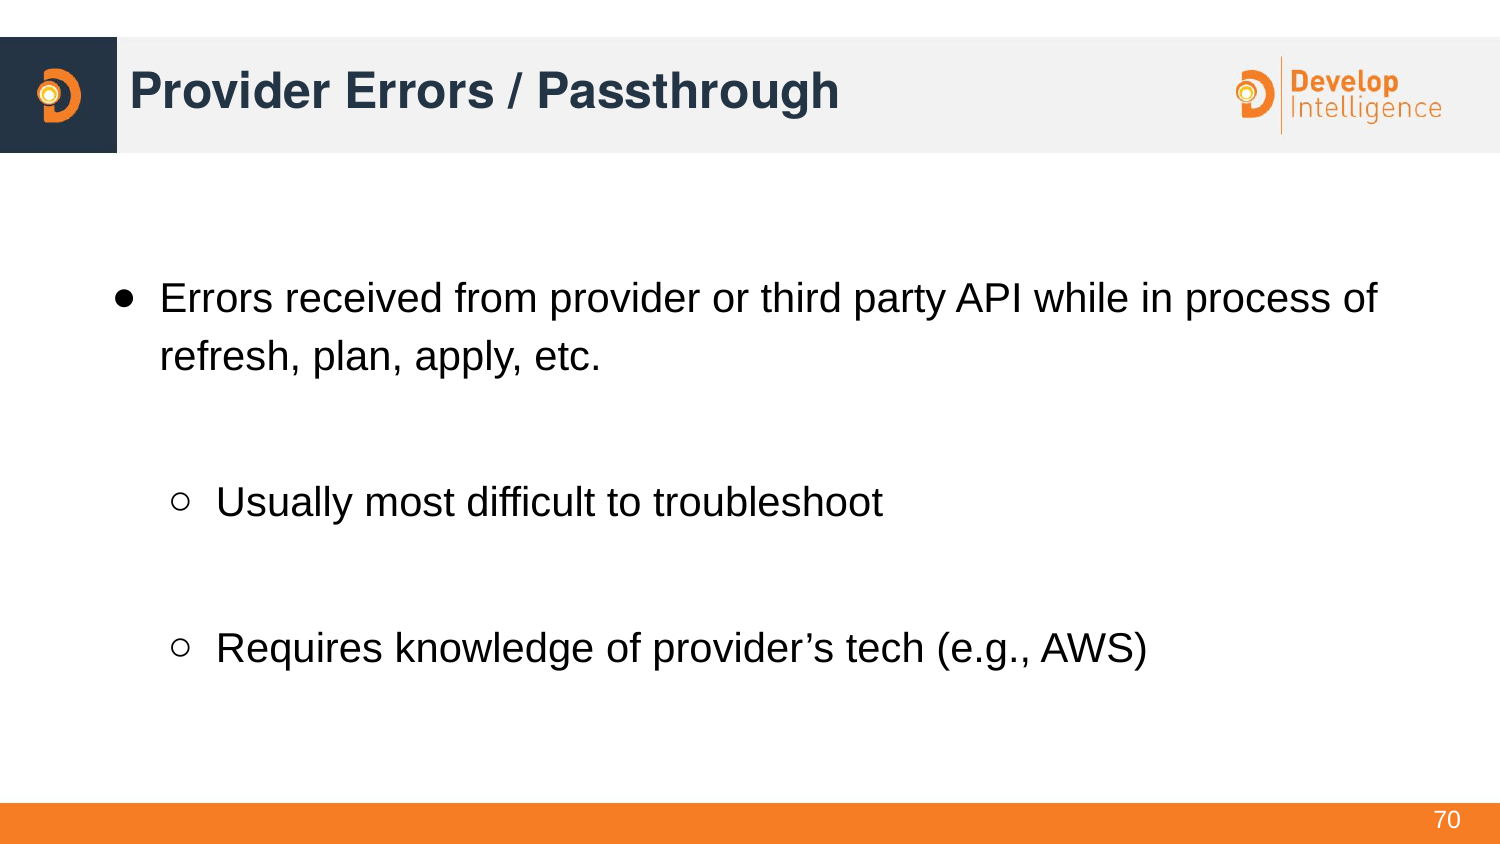

# Provider Errors / Passthrough
Errors received from provider or third party API while in process of refresh, plan, apply, etc.

Usually most difficult to troubleshoot

Requires knowledge of provider’s tech (e.g., AWS)
70